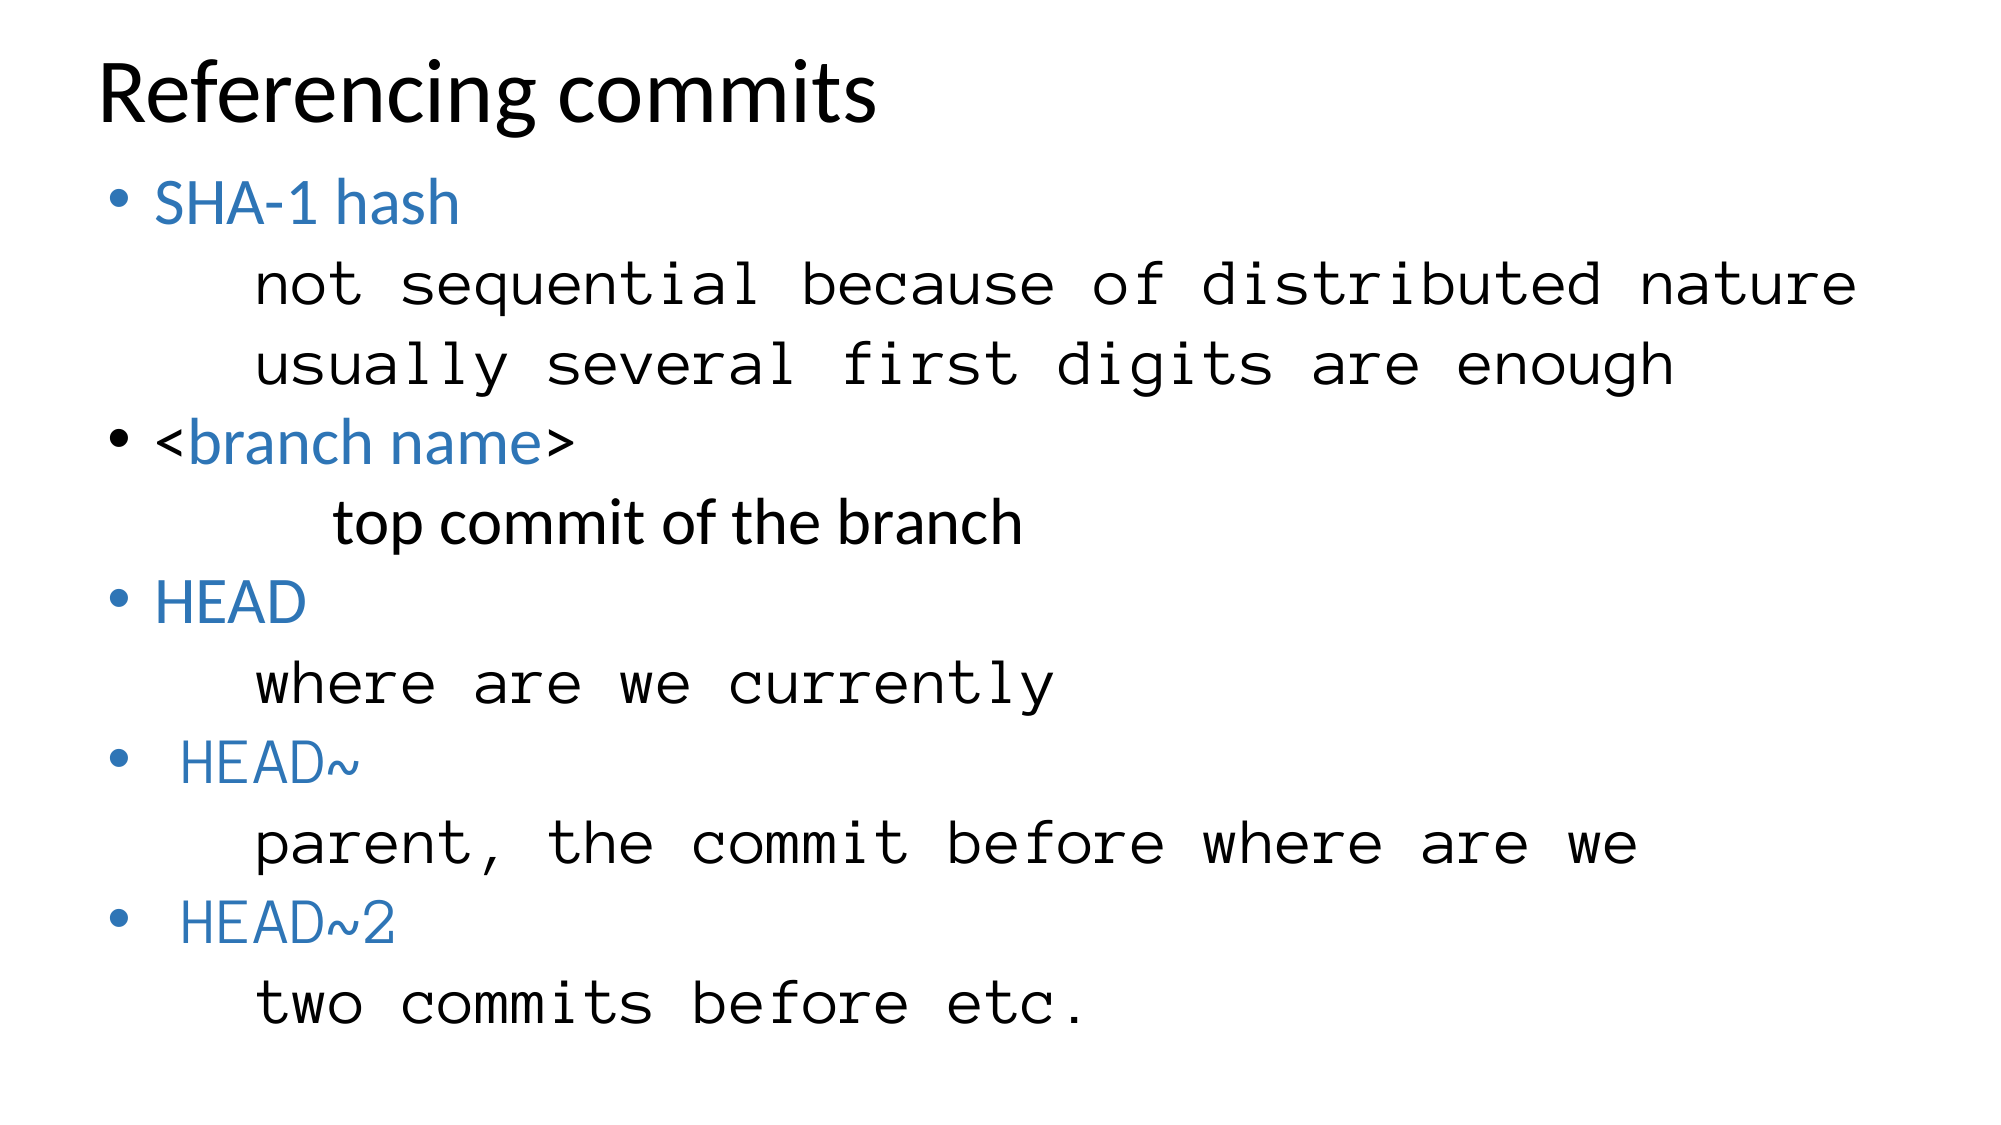

Referencing commits
SHA-1 hash
	not sequential because of distributed nature
	usually several first digits are enough
<branch name>
	top commit of the branch
HEAD
	where are we currently
HEAD~
	parent, the commit before where are we
HEAD~2
	two commits before etc.